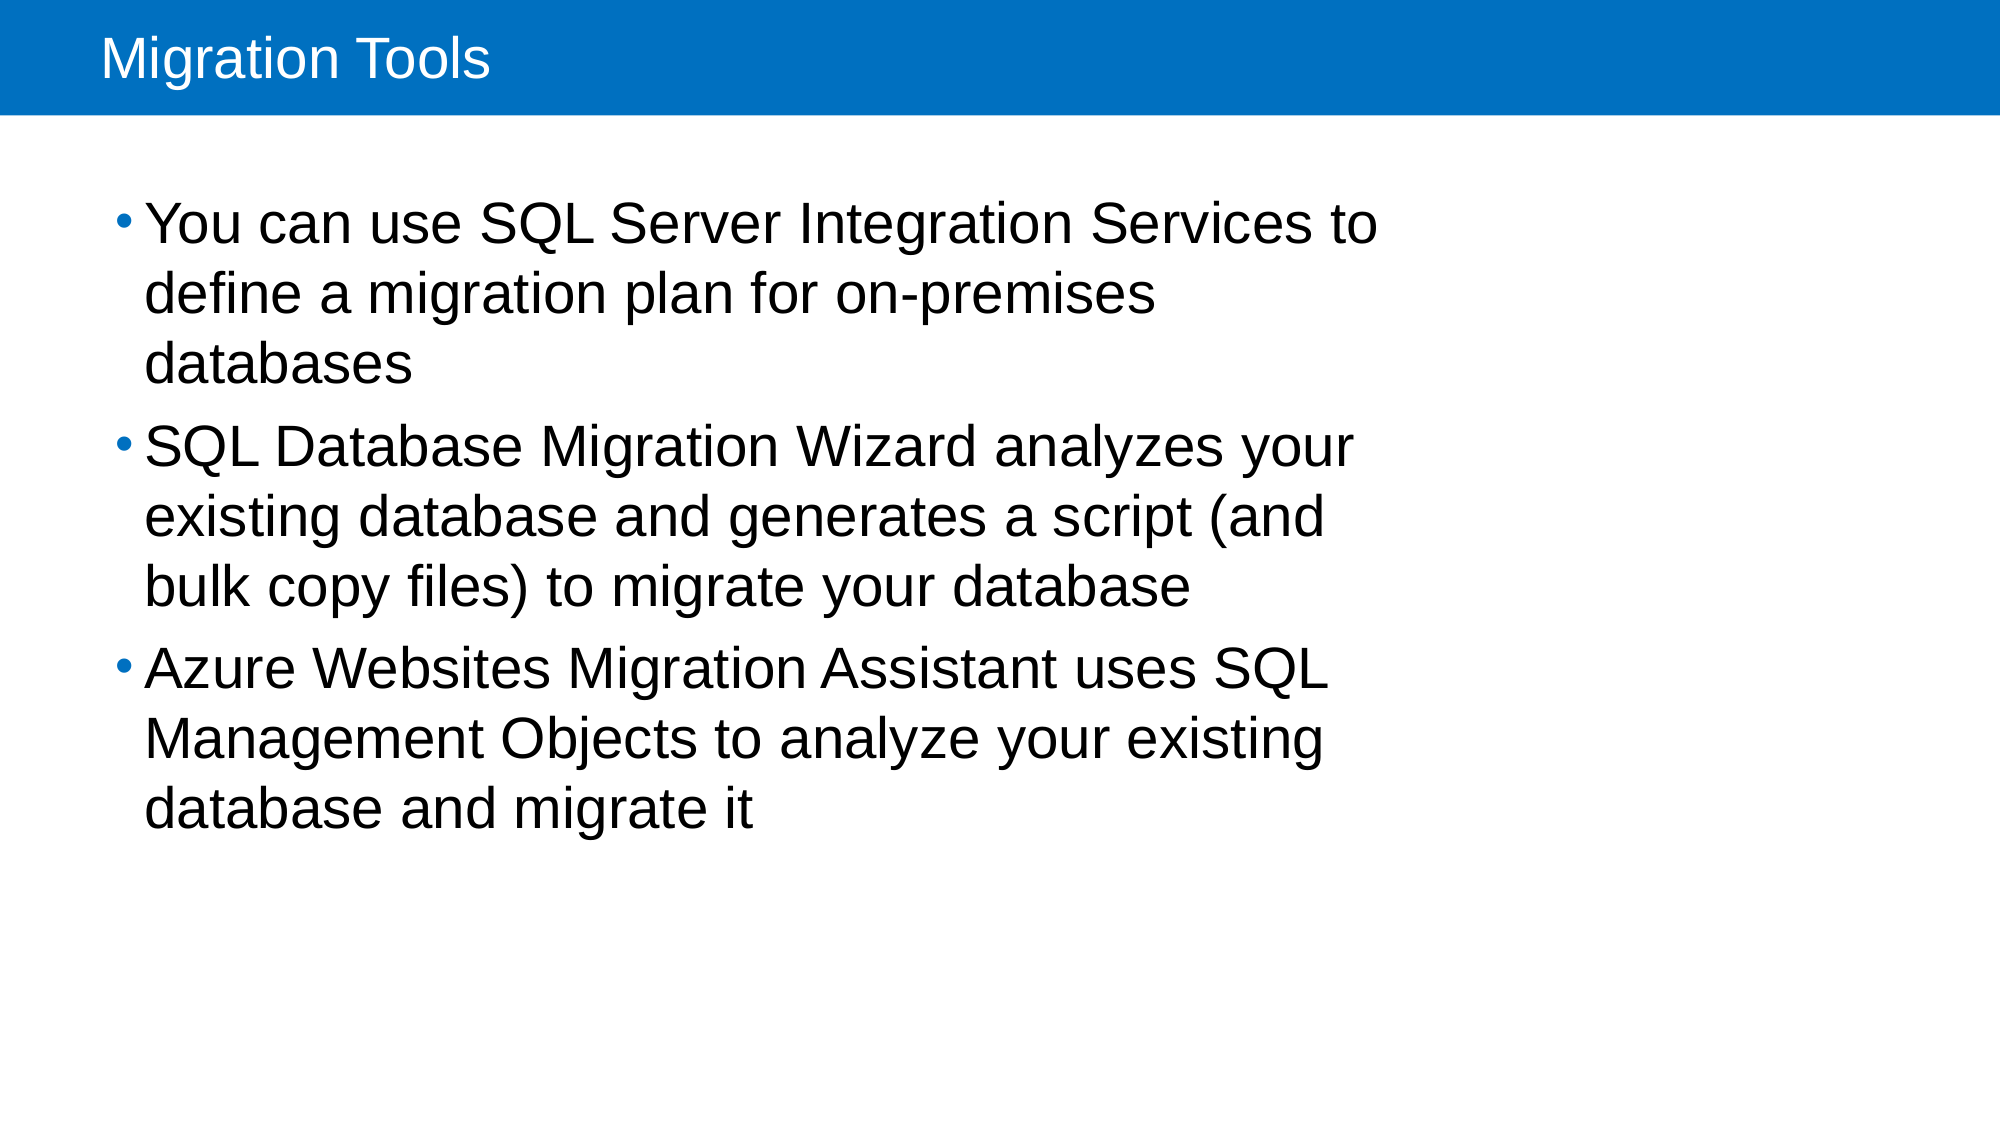

# Migration Tools
You can use SQL Server Integration Services to define a migration plan for on-premises databases
SQL Database Migration Wizard analyzes your existing database and generates a script (and bulk copy files) to migrate your database
Azure Websites Migration Assistant uses SQL Management Objects to analyze your existing database and migrate it